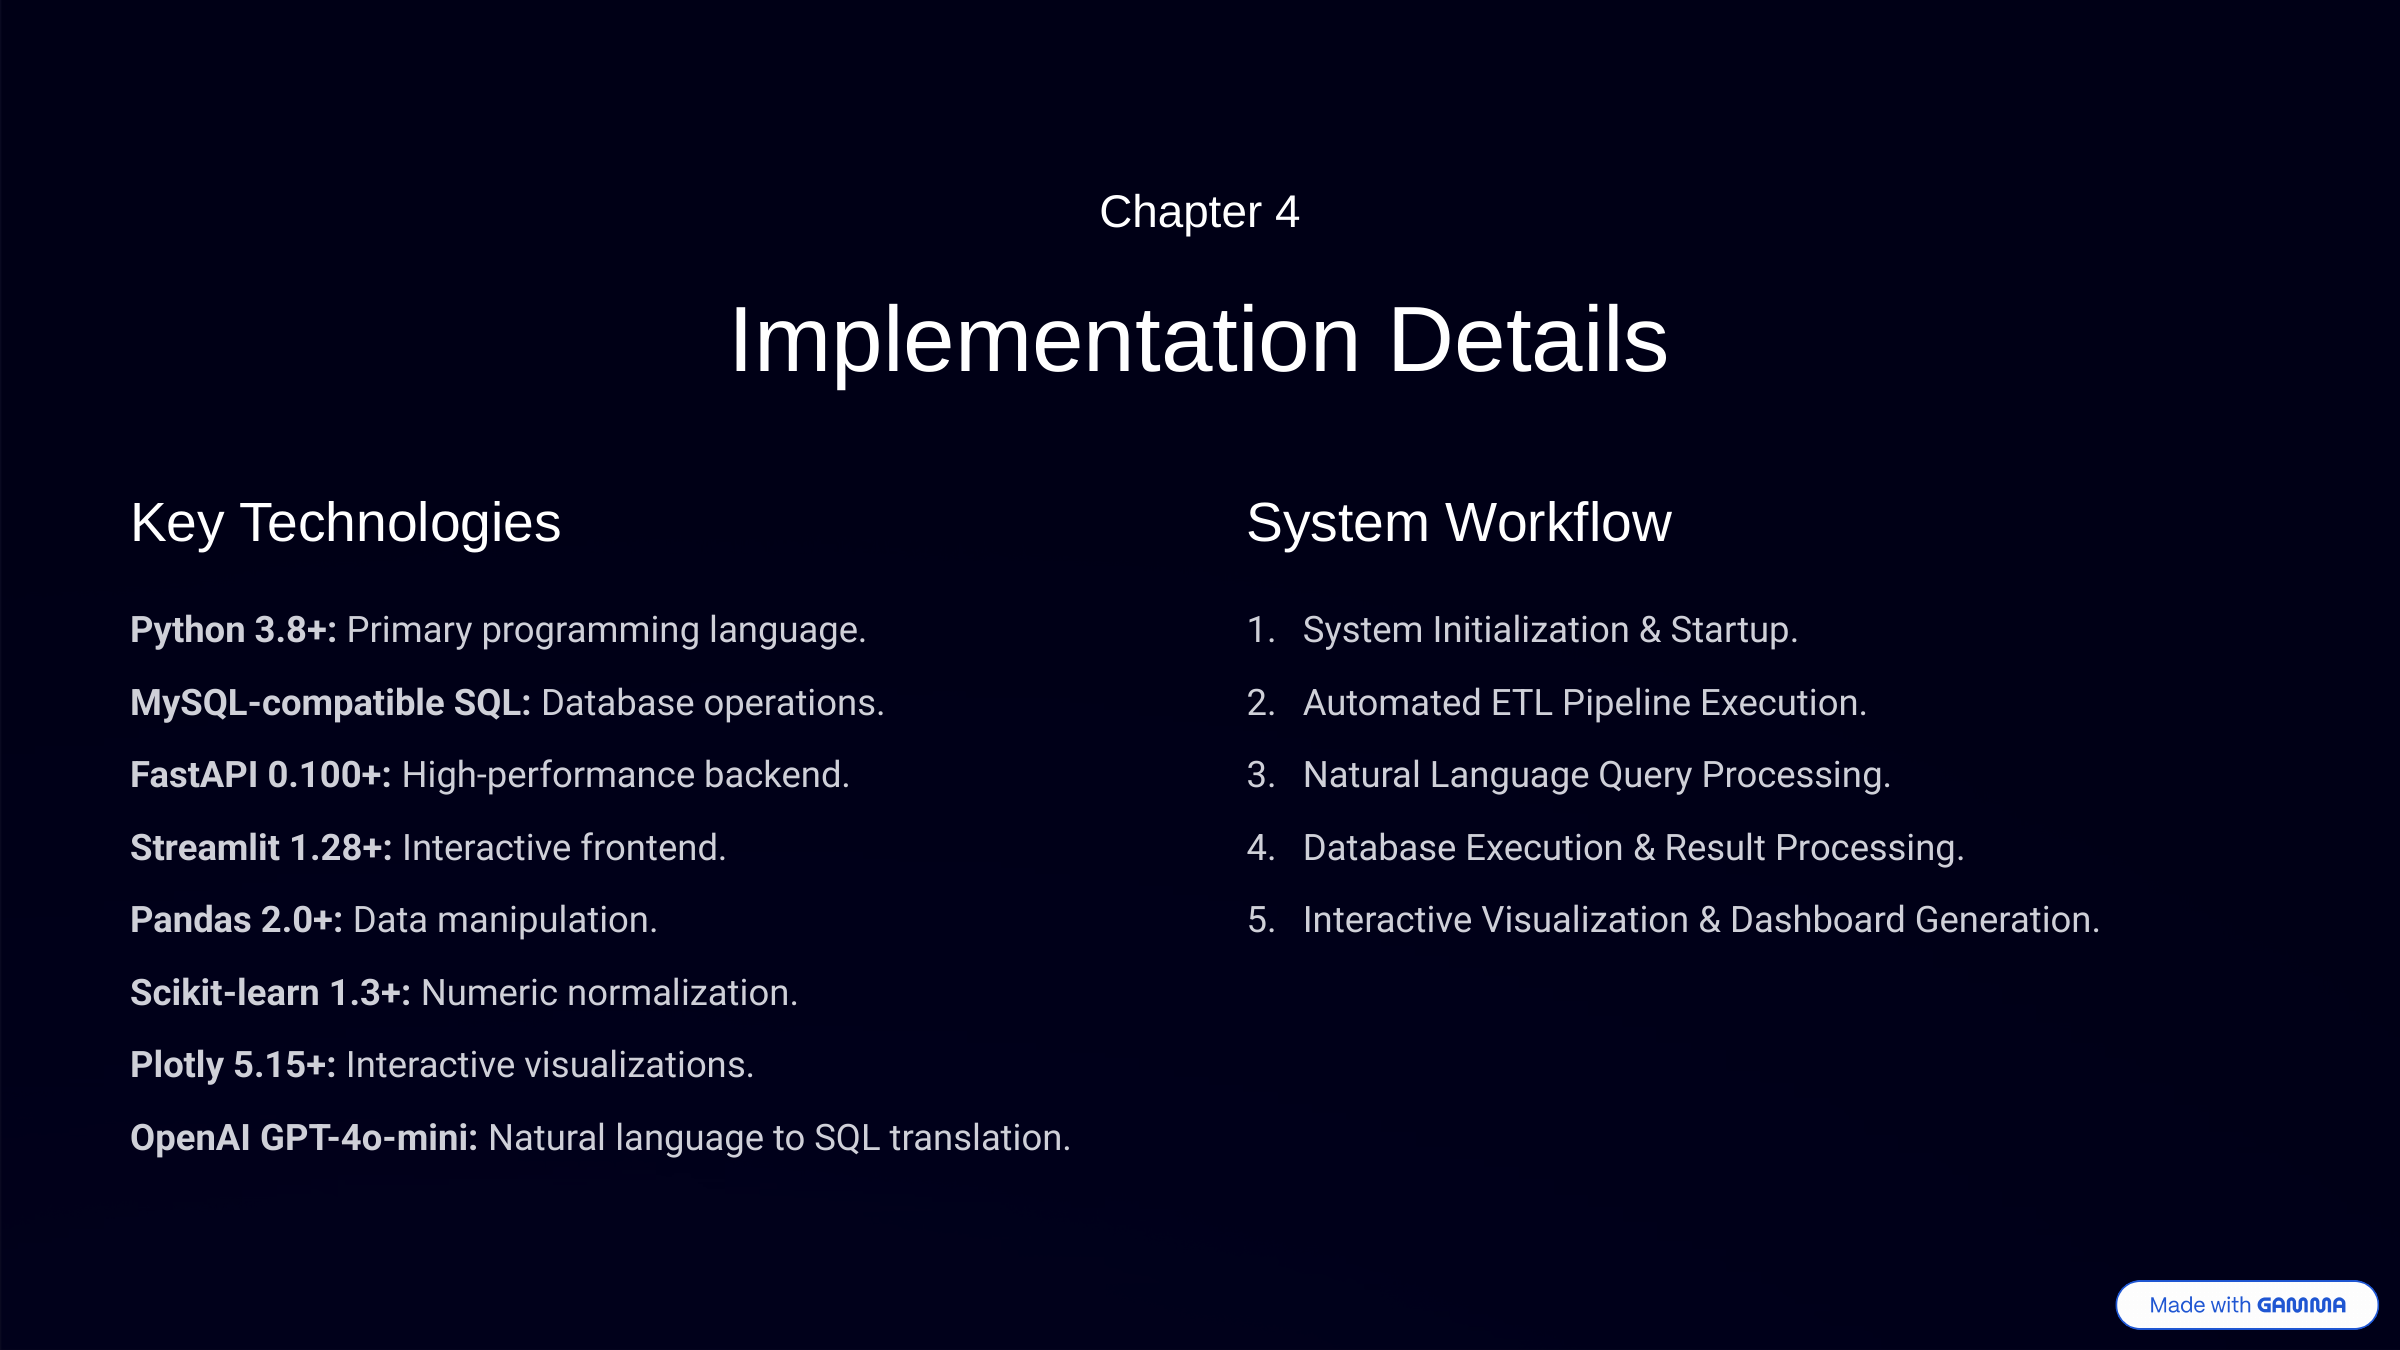

Chapter 4
Implementation Details
Key Technologies
System Workflow
Python 3.8+: Primary programming language.
System Initialization & Startup.
MySQL-compatible SQL: Database operations.
Automated ETL Pipeline Execution.
FastAPI 0.100+: High-performance backend.
Natural Language Query Processing.
Streamlit 1.28+: Interactive frontend.
Database Execution & Result Processing.
Pandas 2.0+: Data manipulation.
Interactive Visualization & Dashboard Generation.
Scikit-learn 1.3+: Numeric normalization.
Plotly 5.15+: Interactive visualizations.
OpenAI GPT-4o-mini: Natural language to SQL translation.